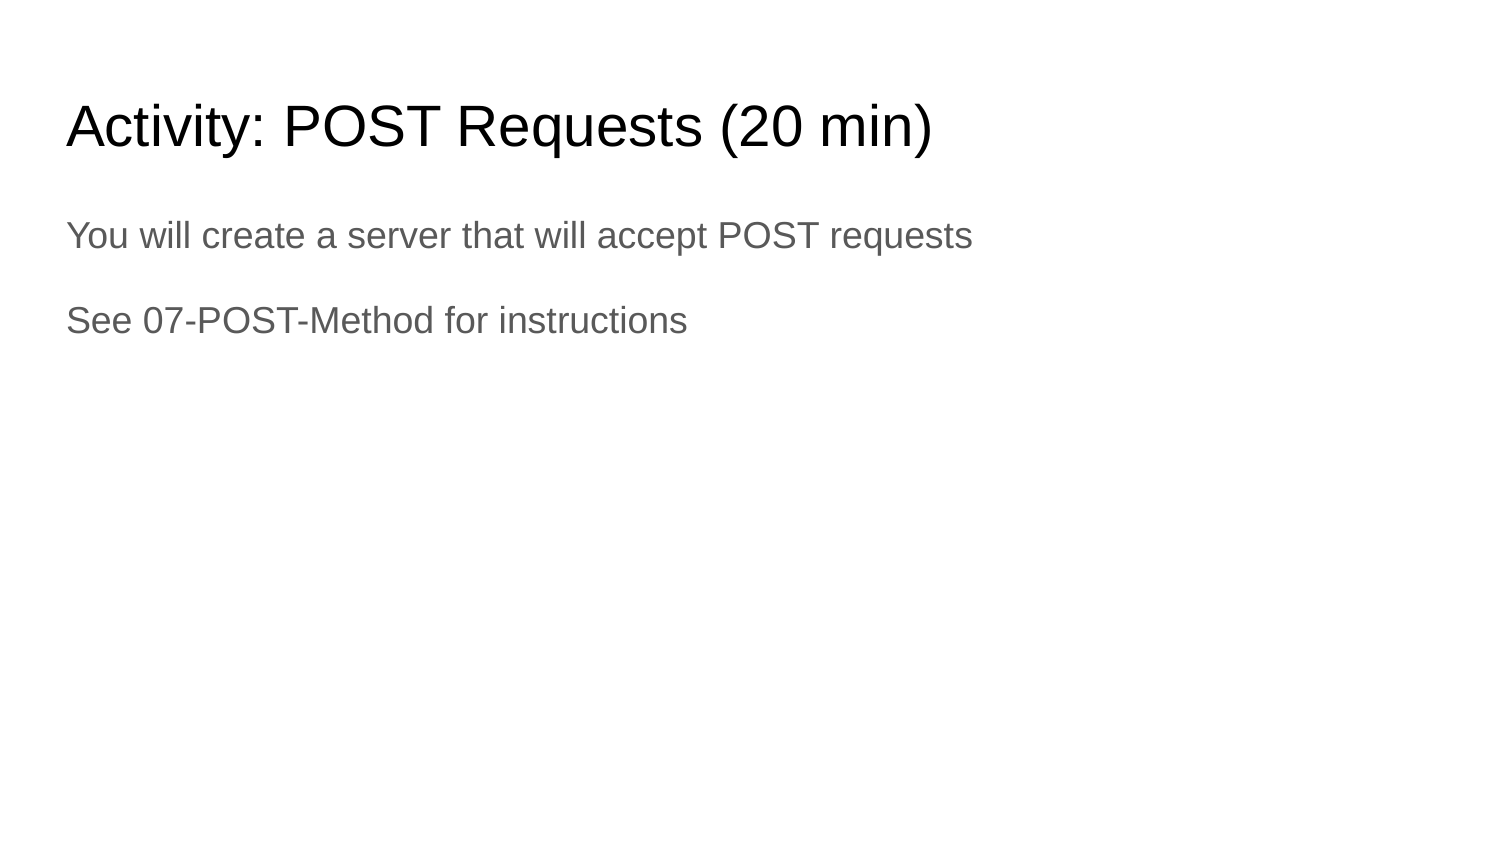

# Activity: POST Requests (20 min)
You will create a server that will accept POST requests
See 07-POST-Method for instructions